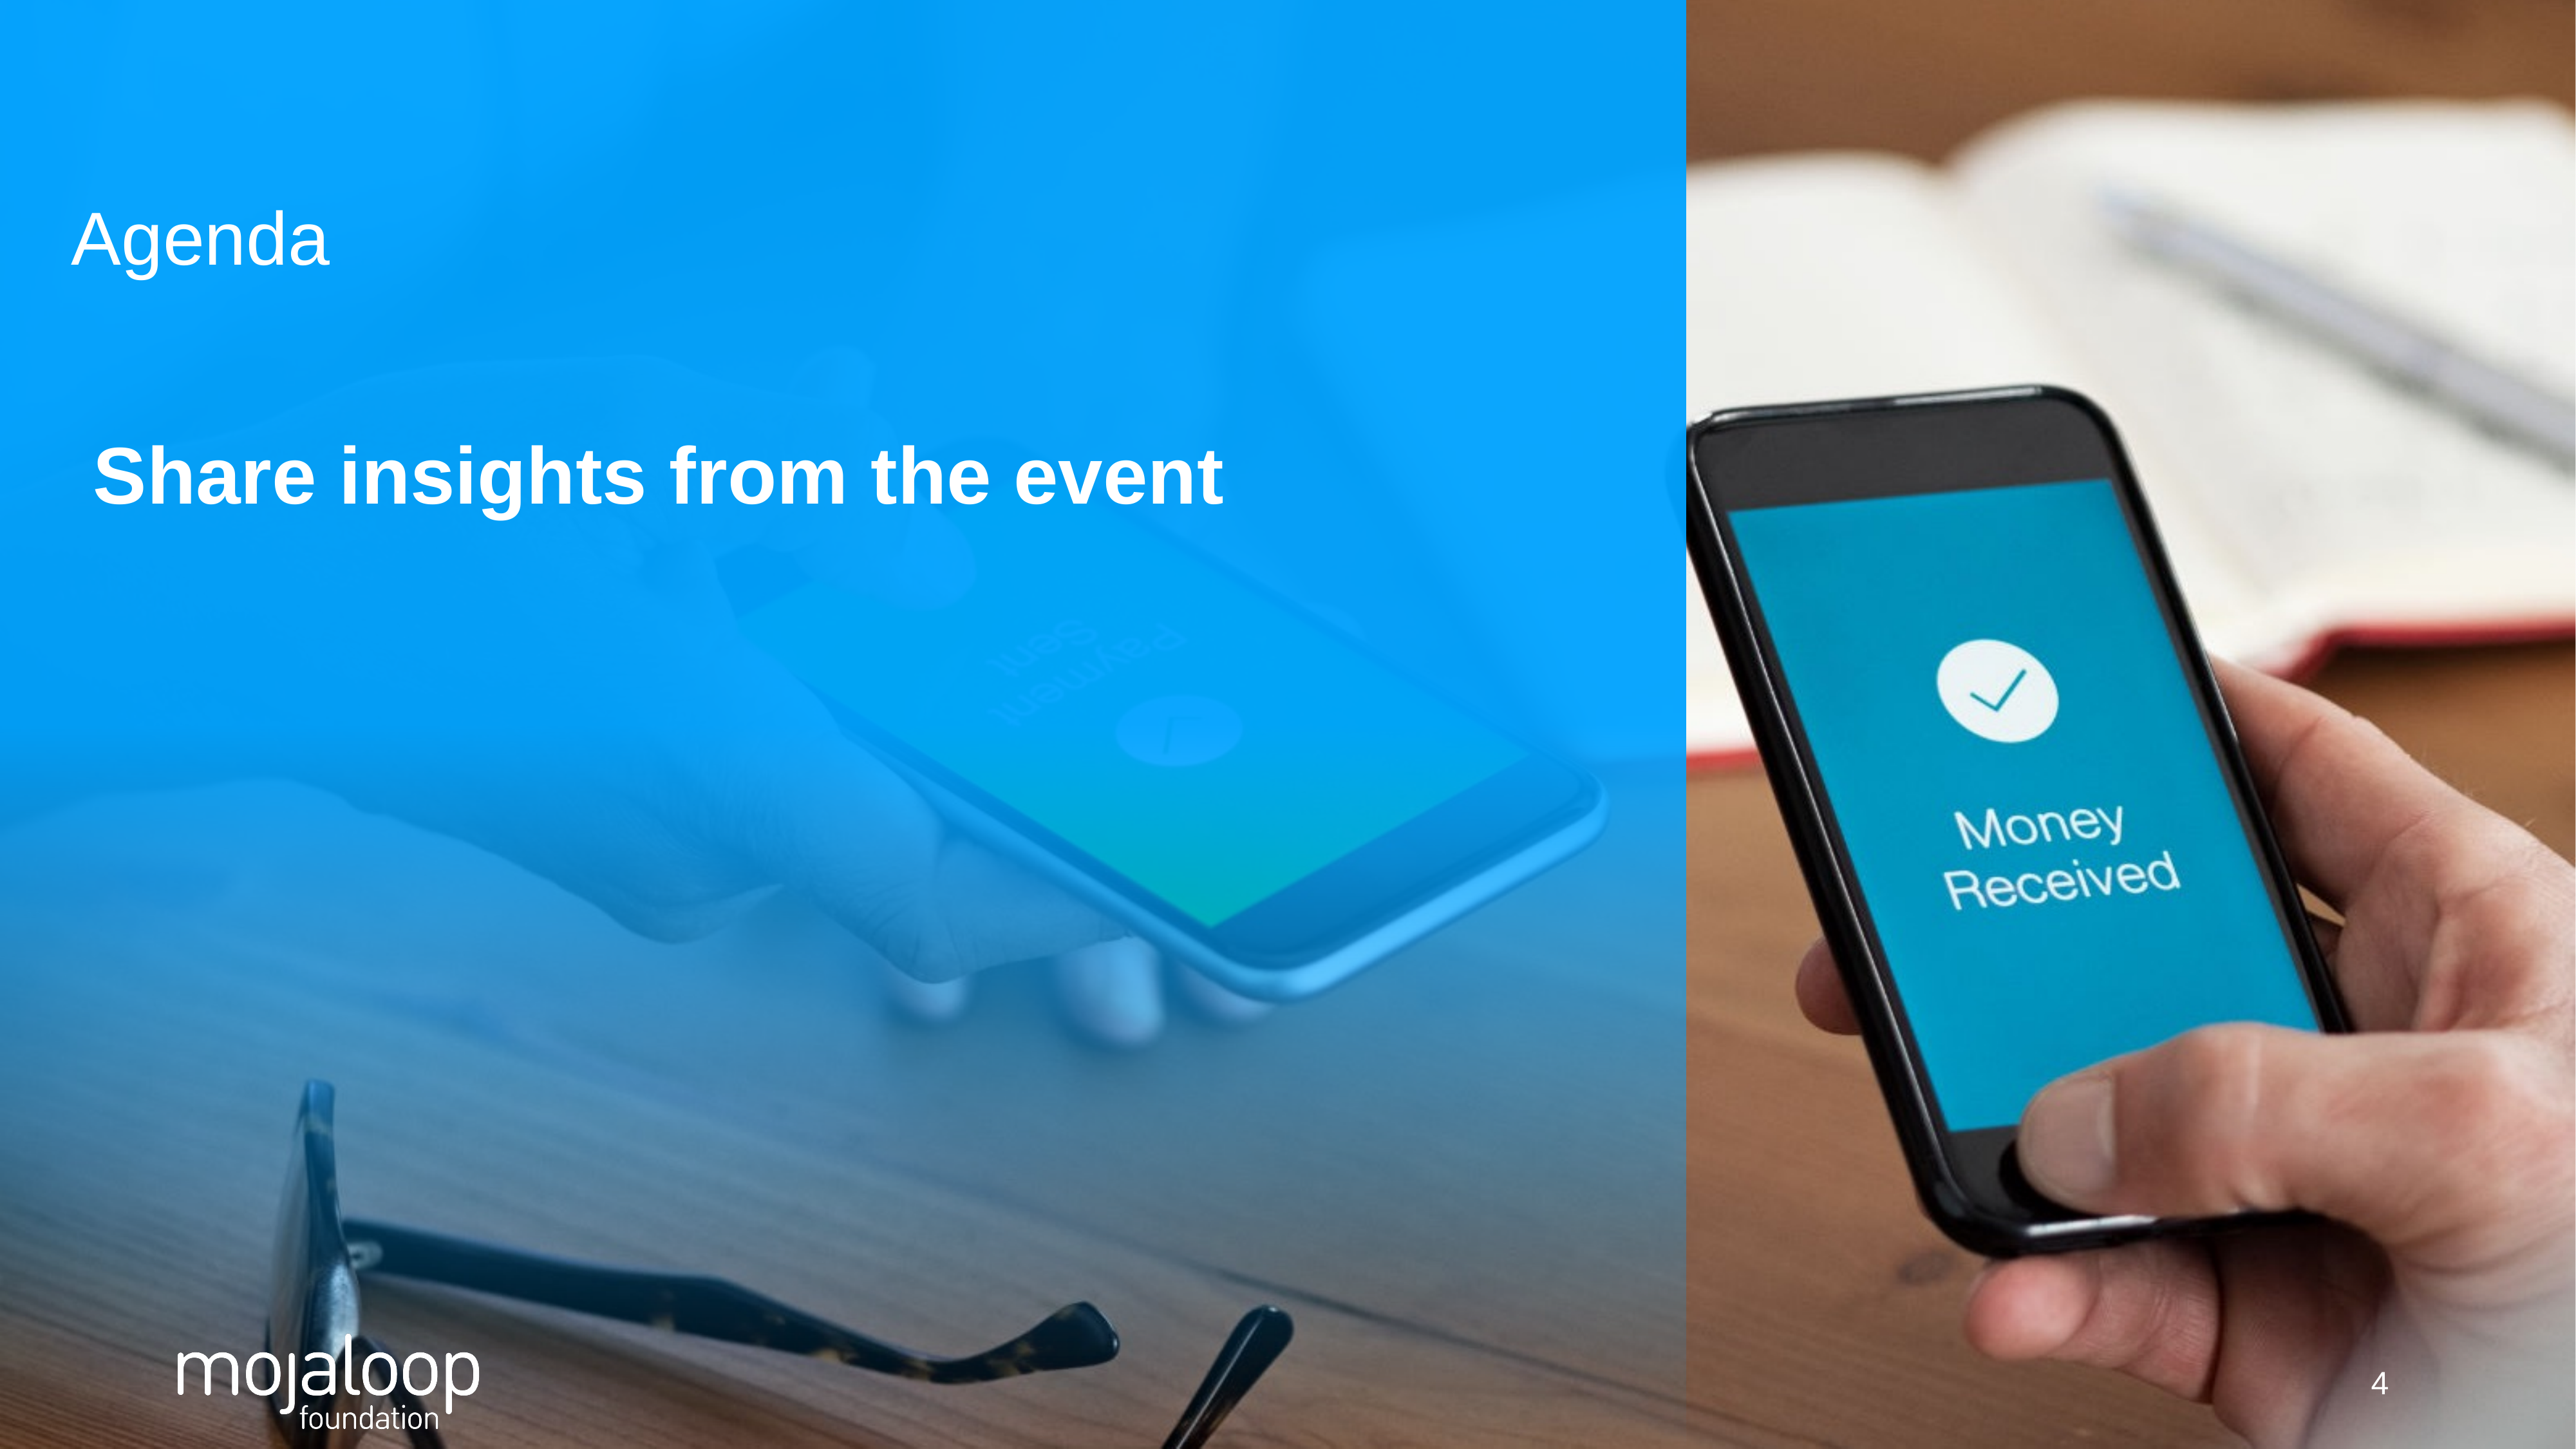

Agenda

 Share insights from the event
4